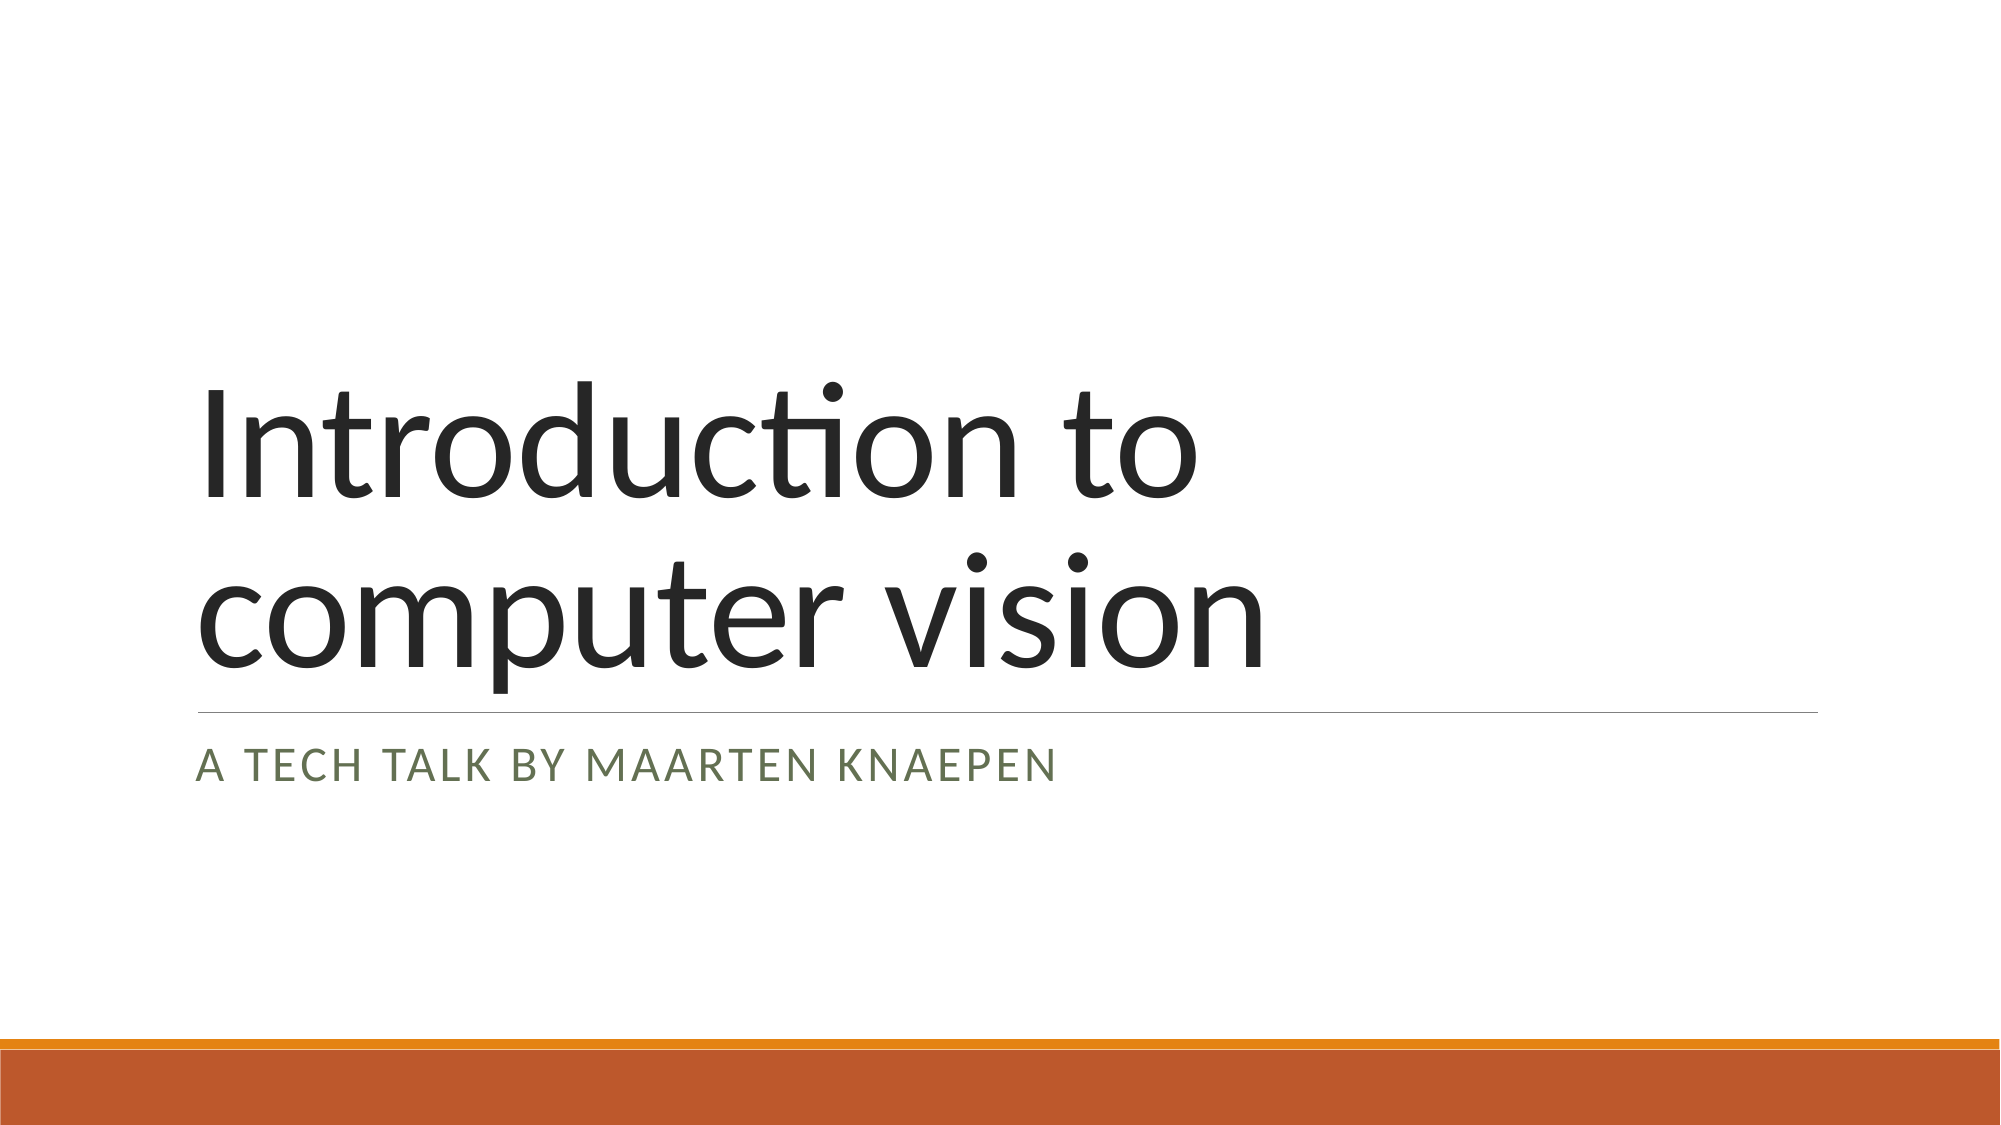

# Introduction to computer vision
A tech talk by Maarten Knaepen